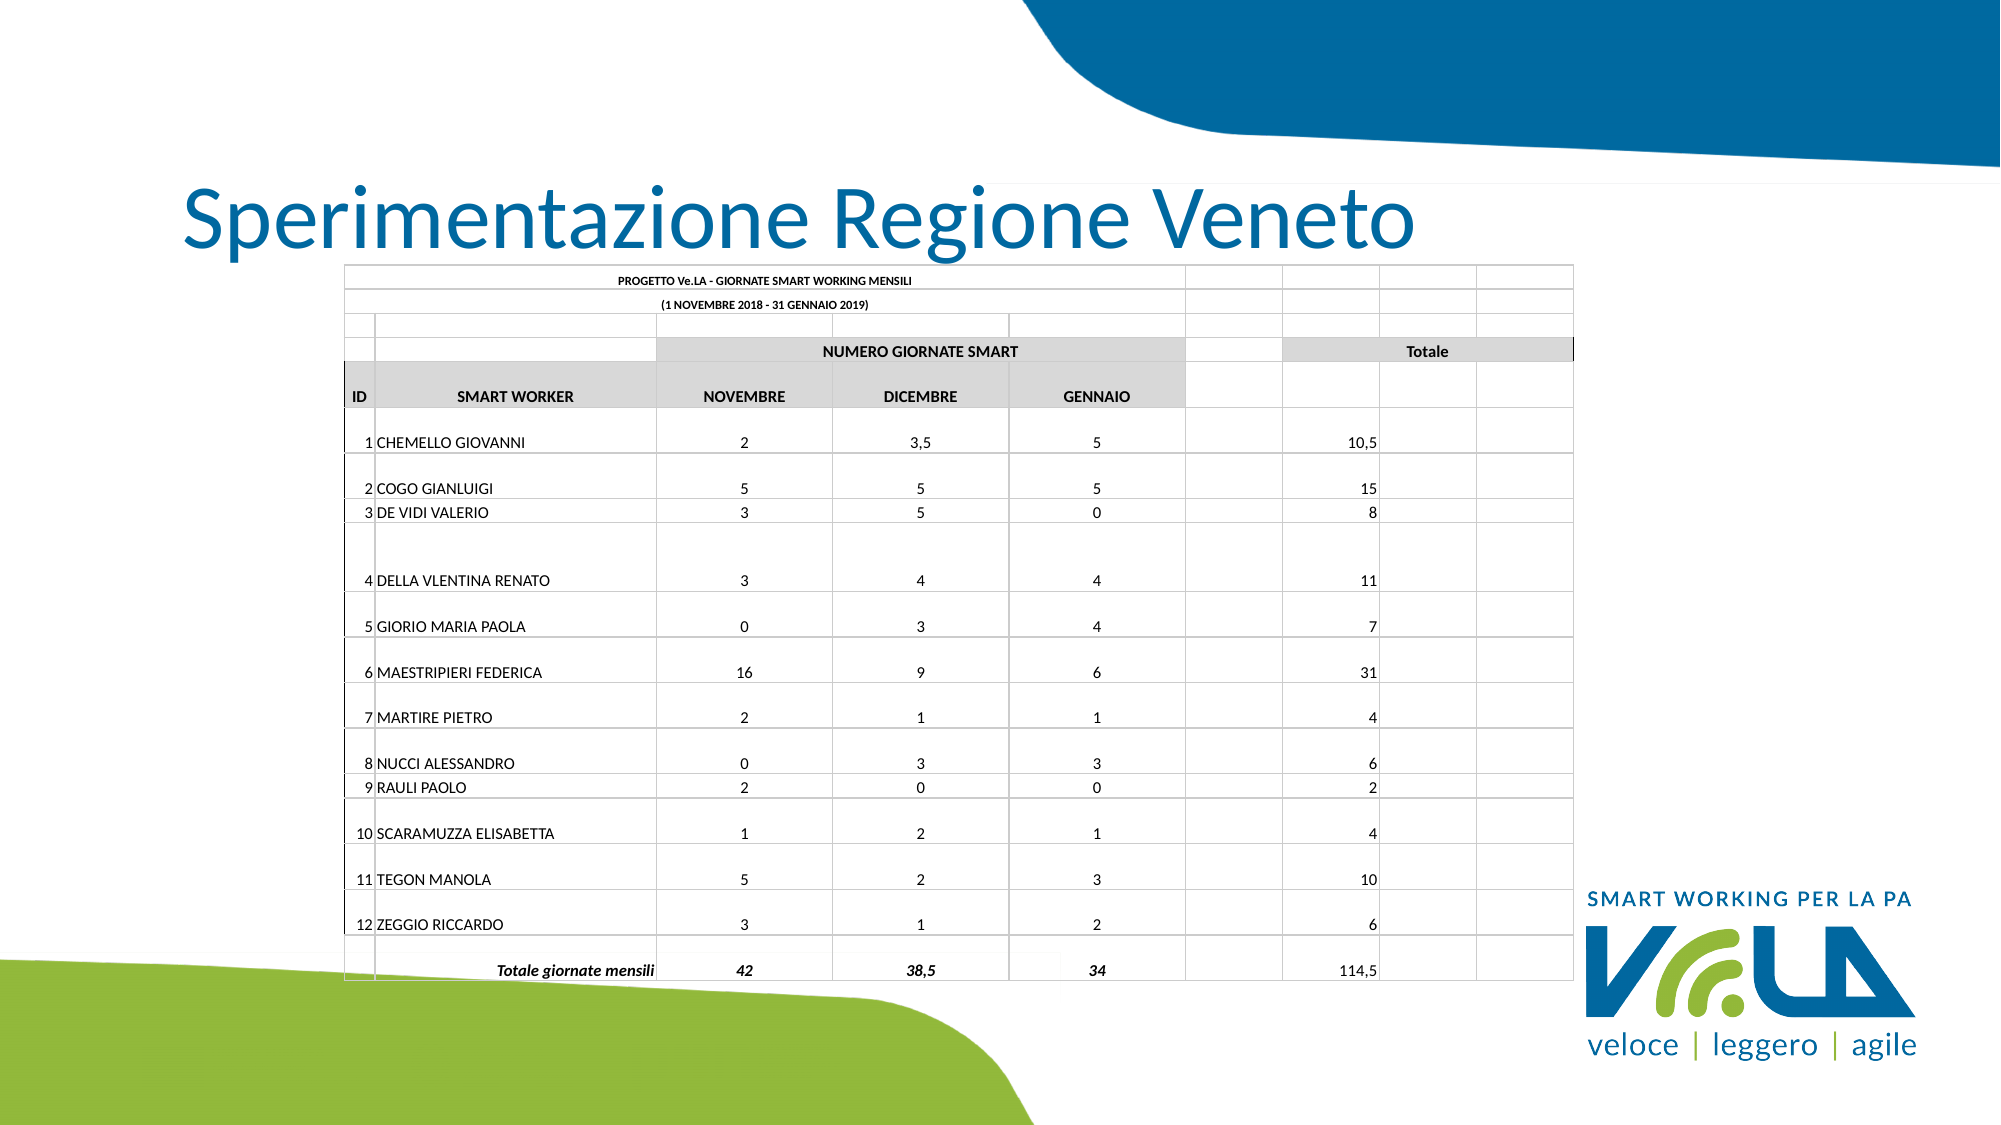

# Sperimentazione Regione Veneto
| PROGETTO Ve.LA - GIORNATE SMART WORKING MENSILI |  |  |  |  |  |  |  |  |
| --- | --- | --- | --- | --- | --- | --- | --- | --- |
| (1 NOVEMBRE 2018 - 31 GENNAIO 2019) |  |  |  |  |  |  |  |  |
|  |  |  |  |  |  |  |  |  |
|  |  | NUMERO GIORNATE SMART |  |  |  | Totale |  |  |
| ID | SMART WORKER | NOVEMBRE | DICEMBRE | GENNAIO |  |  |  |  |
| 1 | CHEMELLO GIOVANNI | 2 | 3,5 | 5 |  | 10,5 |  |  |
| 2 | COGO GIANLUIGI | 5 | 5 | 5 |  | 15 |  |  |
| 3 | DE VIDI VALERIO | 3 | 5 | 0 |  | 8 |  |  |
| 4 | DELLA VLENTINA RENATO | 3 | 4 | 4 |  | 11 |  |  |
| 5 | GIORIO MARIA PAOLA | 0 | 3 | 4 |  | 7 |  |  |
| 6 | MAESTRIPIERI FEDERICA | 16 | 9 | 6 |  | 31 |  |  |
| 7 | MARTIRE PIETRO | 2 | 1 | 1 |  | 4 |  |  |
| 8 | NUCCI ALESSANDRO | 0 | 3 | 3 |  | 6 |  |  |
| 9 | RAULI PAOLO | 2 | 0 | 0 |  | 2 |  |  |
| 10 | SCARAMUZZA ELISABETTA | 1 | 2 | 1 |  | 4 |  |  |
| 11 | TEGON MANOLA | 5 | 2 | 3 |  | 10 |  |  |
| 12 | ZEGGIO RICCARDO | 3 | 1 | 2 |  | 6 |  |  |
|  | Totale giornate mensili | 42 | 38,5 | 34 |  | 114,5 |  |  |